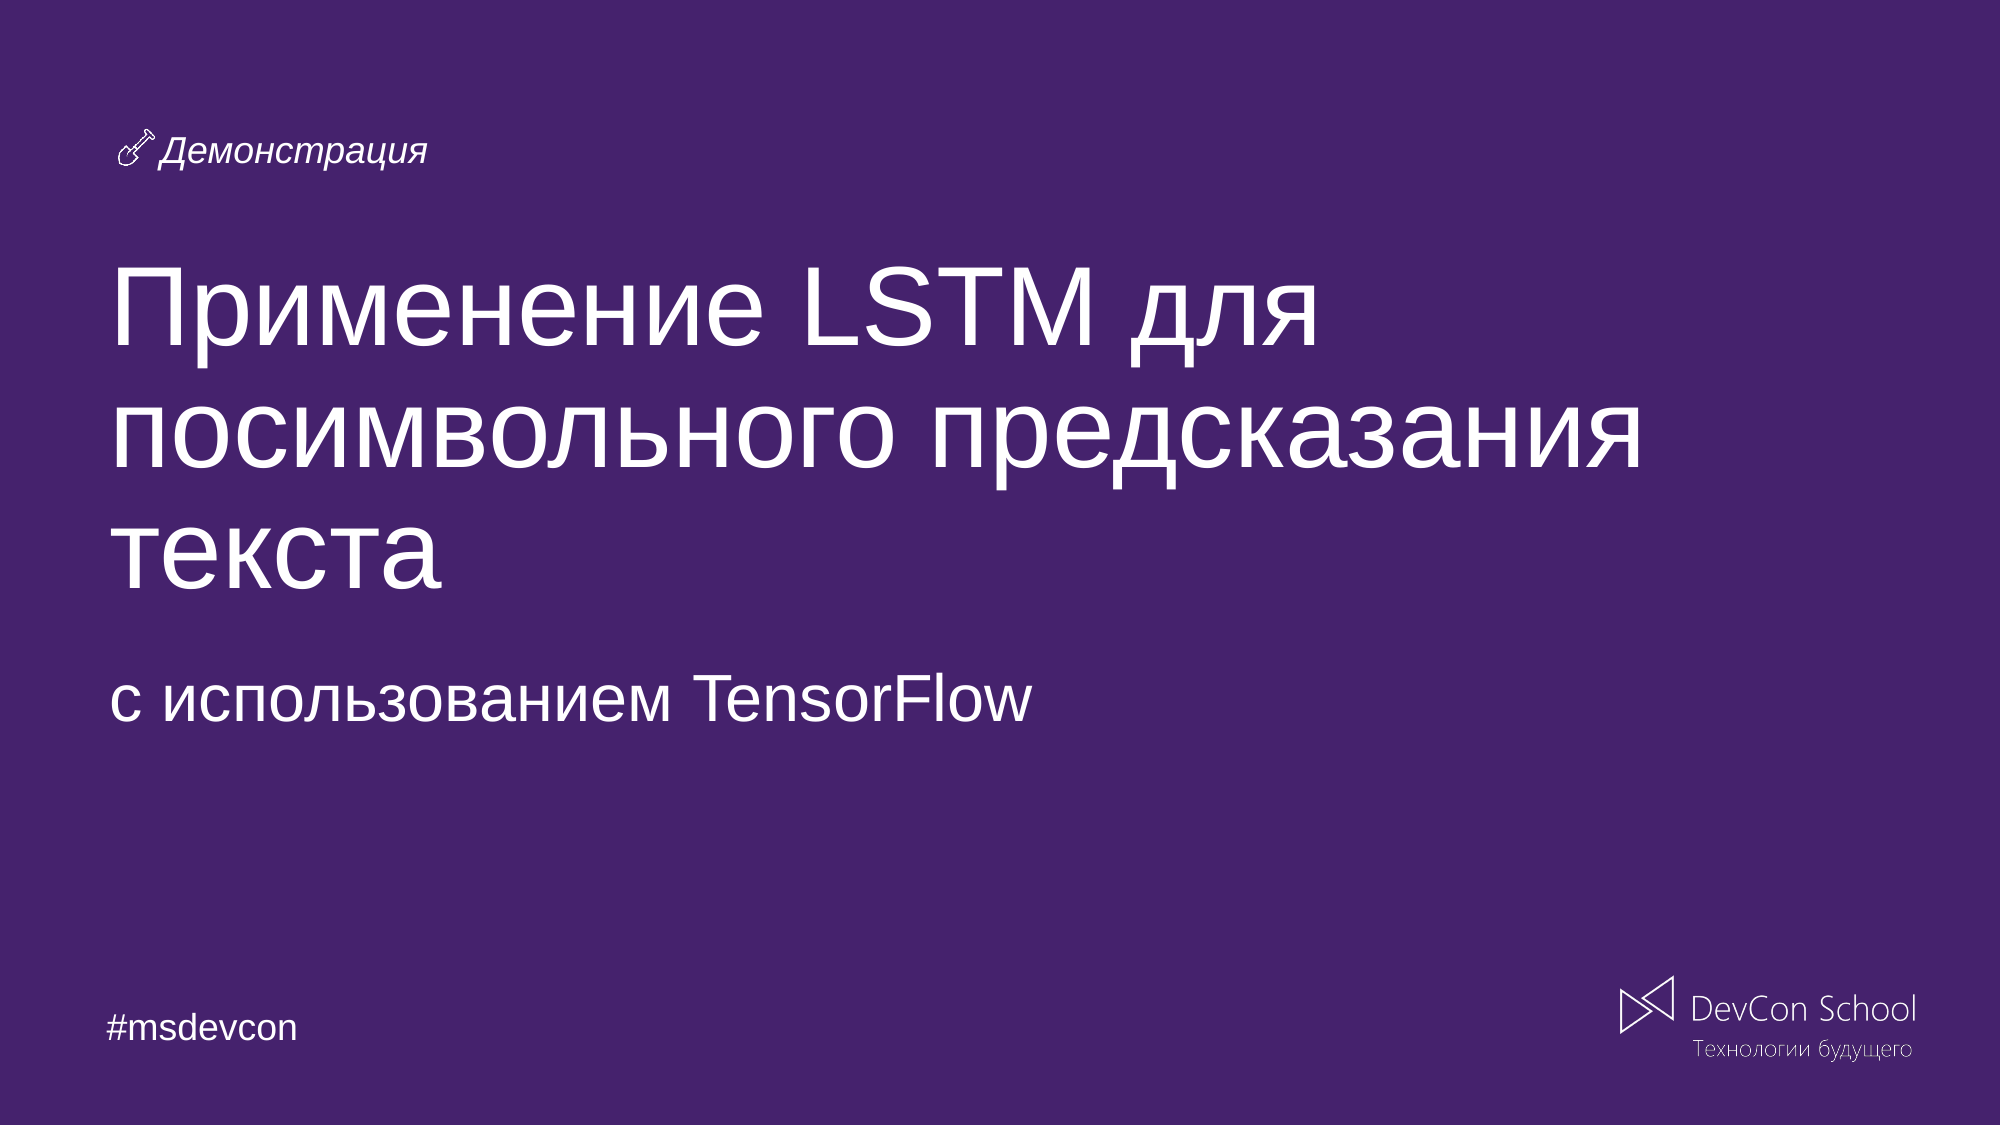

# Применение LSTM для посимвольного предсказания текста
с использованием TensorFlow